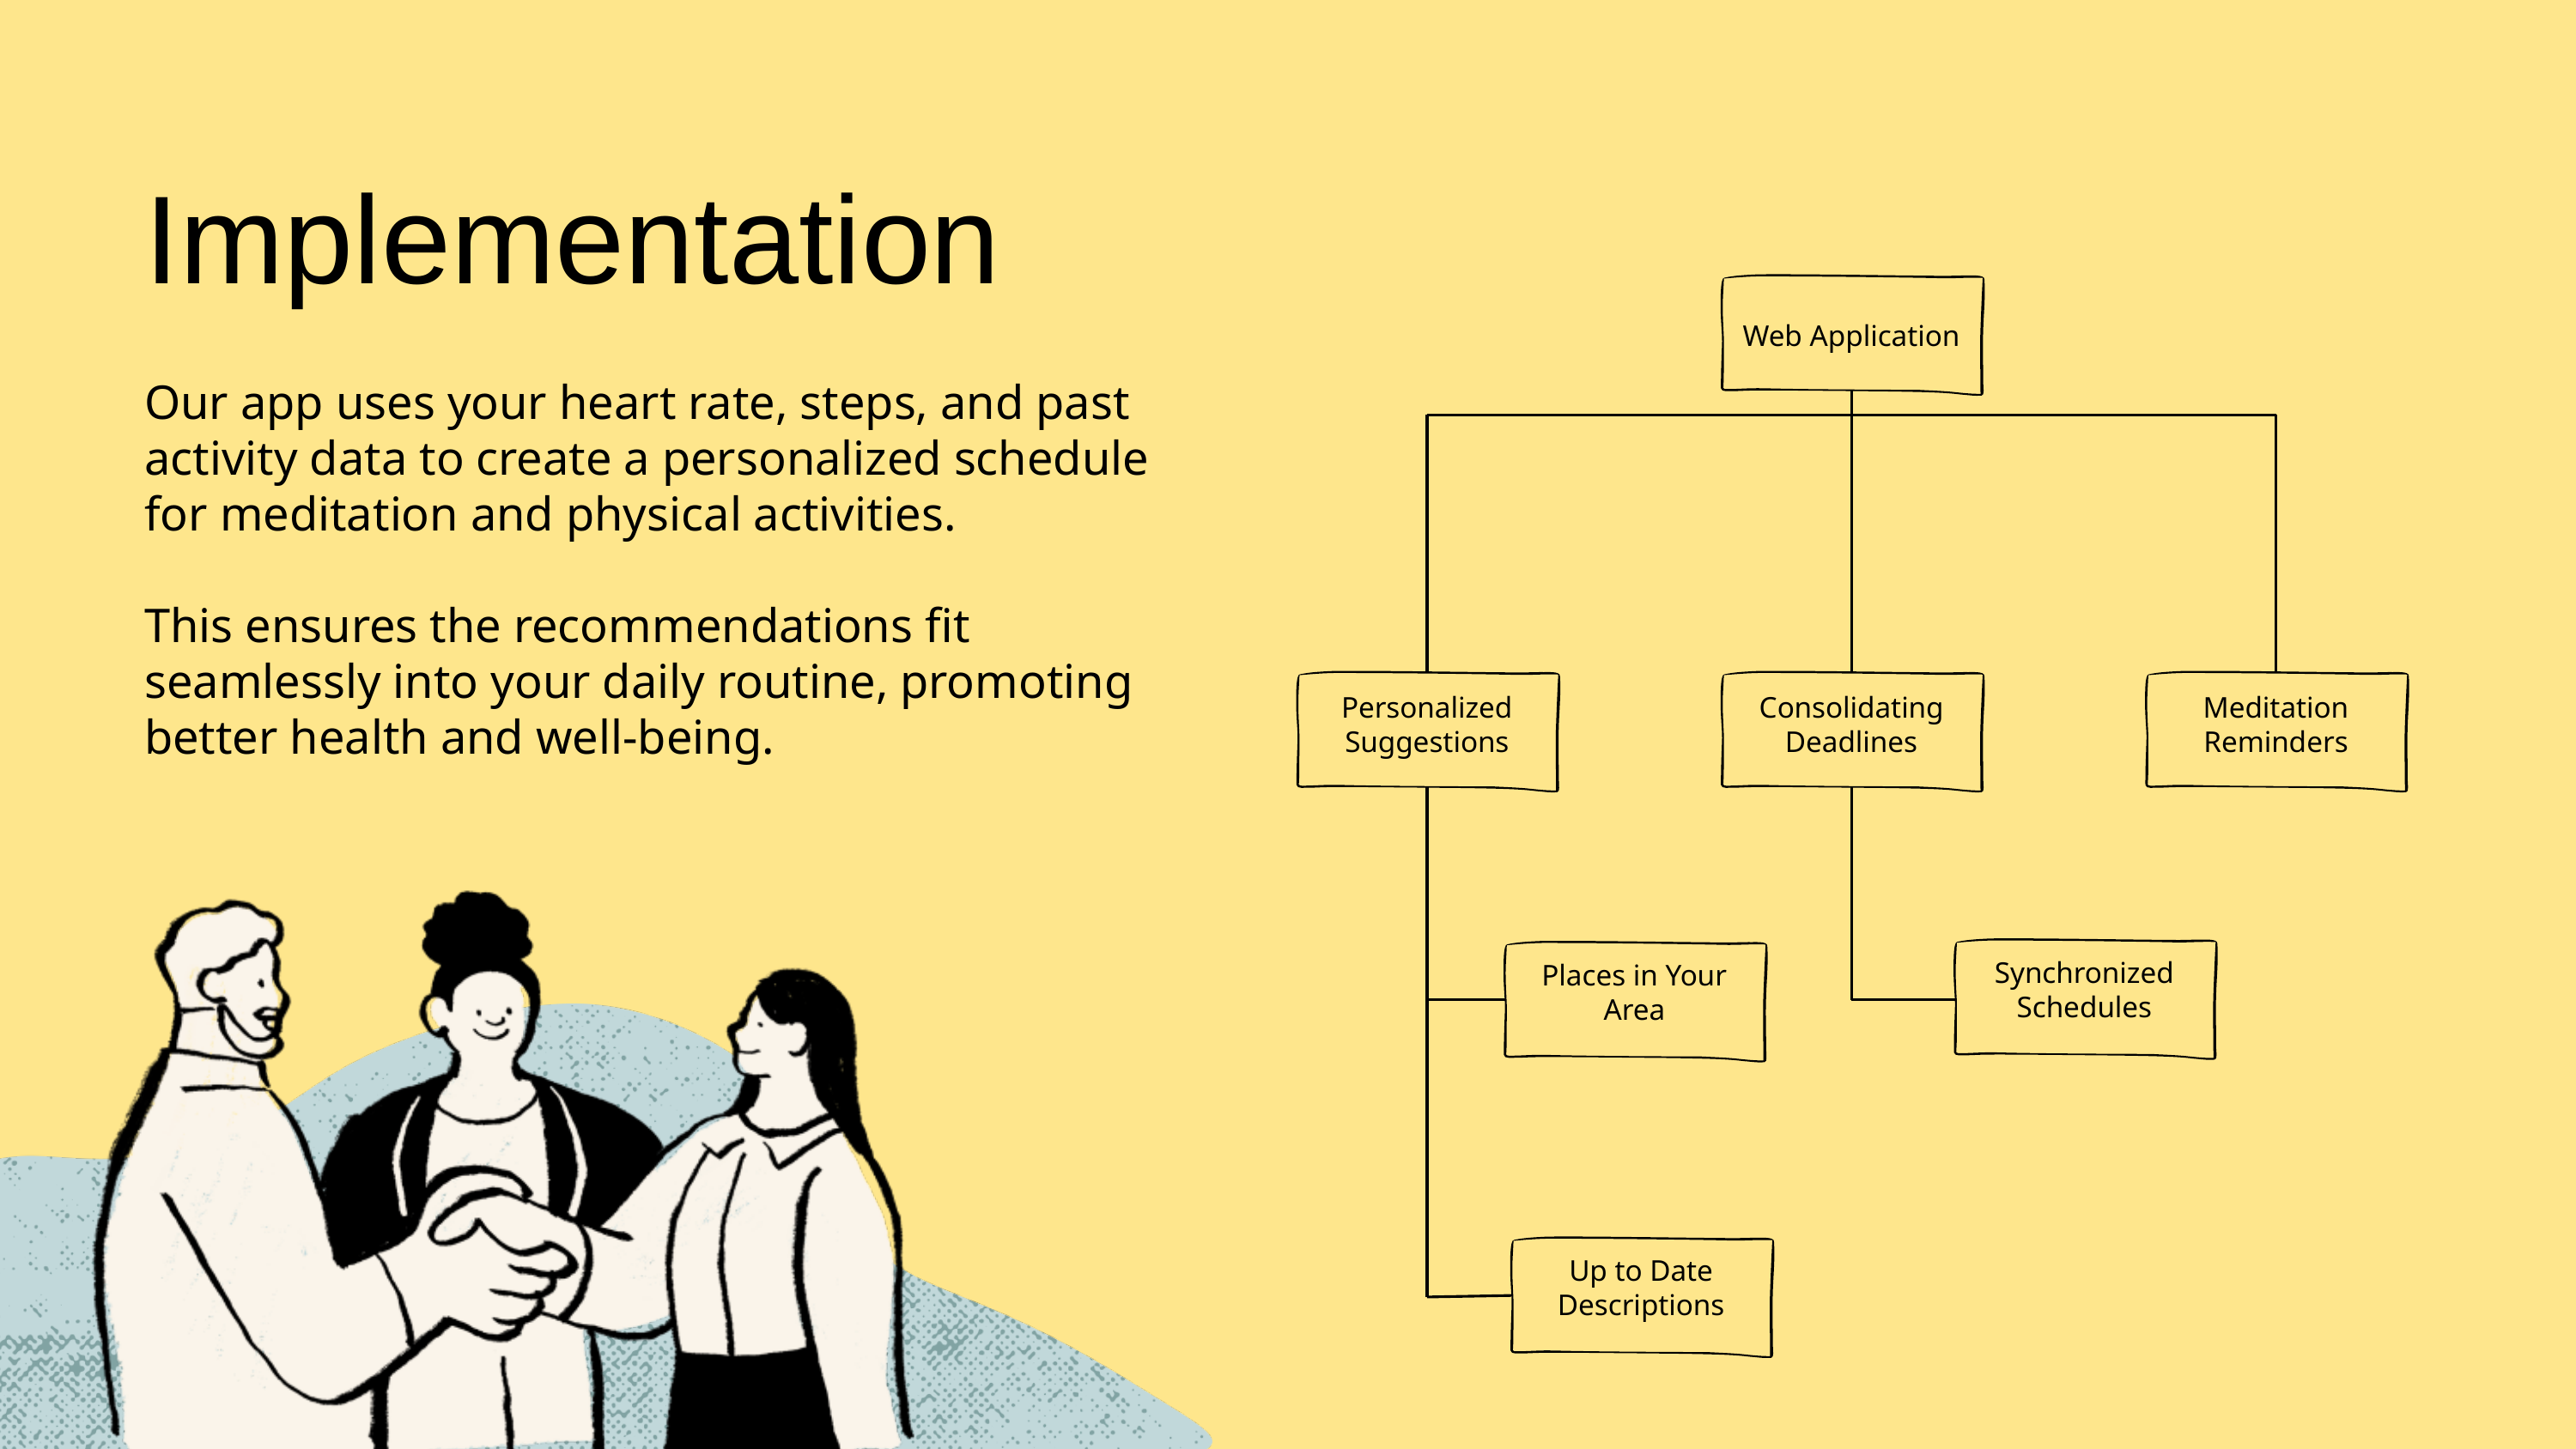

Implementation

Web Application
Our app uses your heart rate, steps, and past activity data to create a personalized schedule for meditation and physical activities.

This ensures the recommendations fit seamlessly into your daily routine, promoting better health and well-being.

Personalized Suggestions
Consolidating Deadlines
Meditation Reminders

Synchronized Schedules
Places in Your Area

Up to Date Descriptions